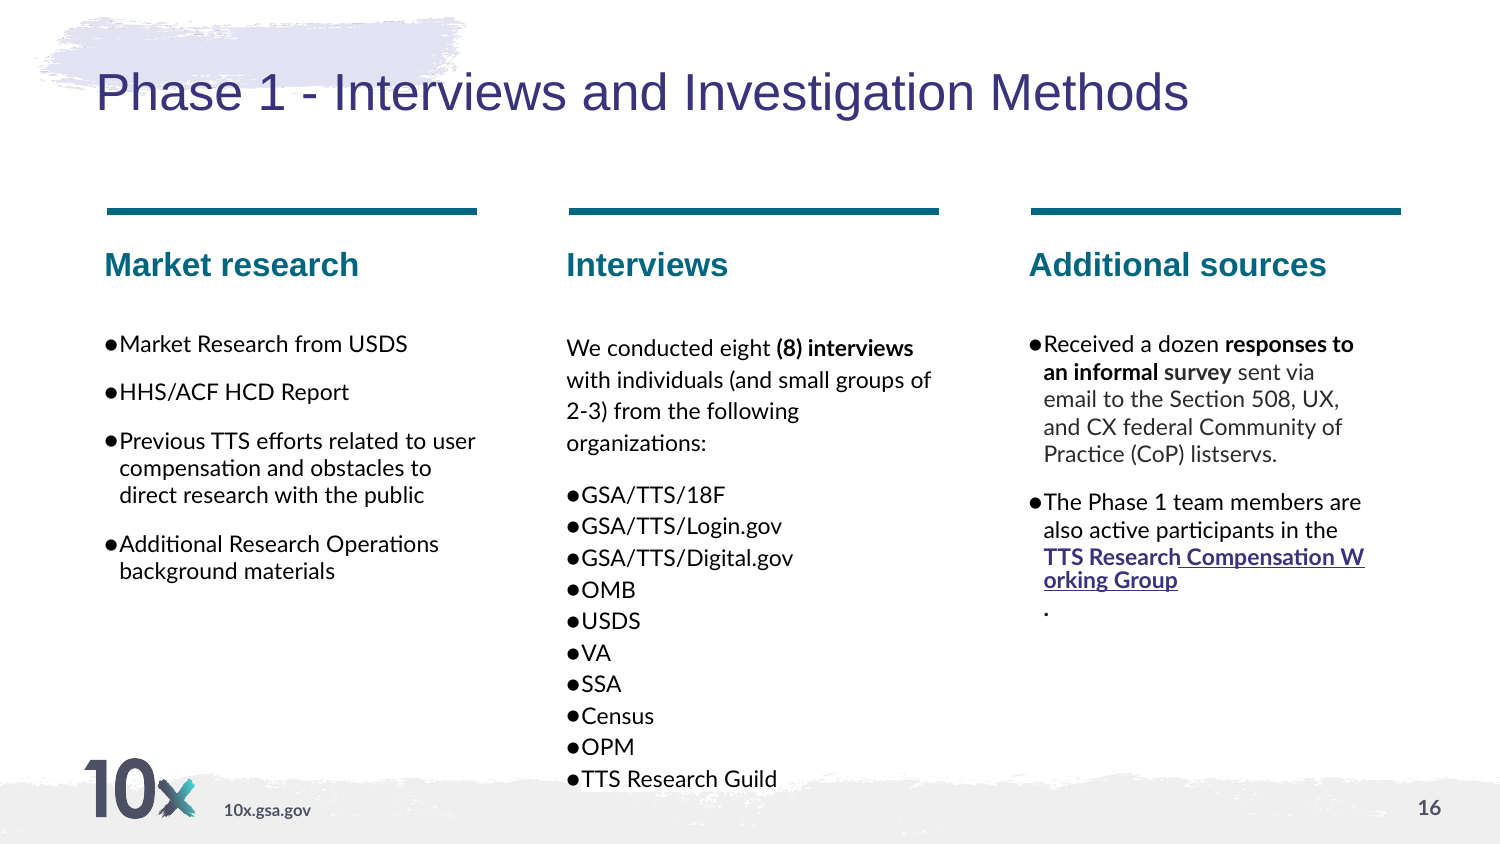

# Phase 1 - Interviews and Investigation Methods
Market research
Interviews
Additional sources
Market Research from USDS
HHS/ACF HCD Report
Previous TTS efforts related to user compensation and obstacles to direct research with the public
Additional Research Operations  background materials

We conducted eight (8) interviews with individuals (and small groups of 2-3) from the following organizations:
GSA/TTS/18F
GSA/TTS/Login.gov
GSA/TTS/Digital.gov
OMB
USDS
VA
SSA
Census
OPM
TTS Research Guild

Received a dozen responses to an informal survey sent via email to the Section 508, UX, and CX federal Community of Practice (CoP) listservs.
The Phase 1 team members are also active participants in the TTS Research Compensation Working Group.